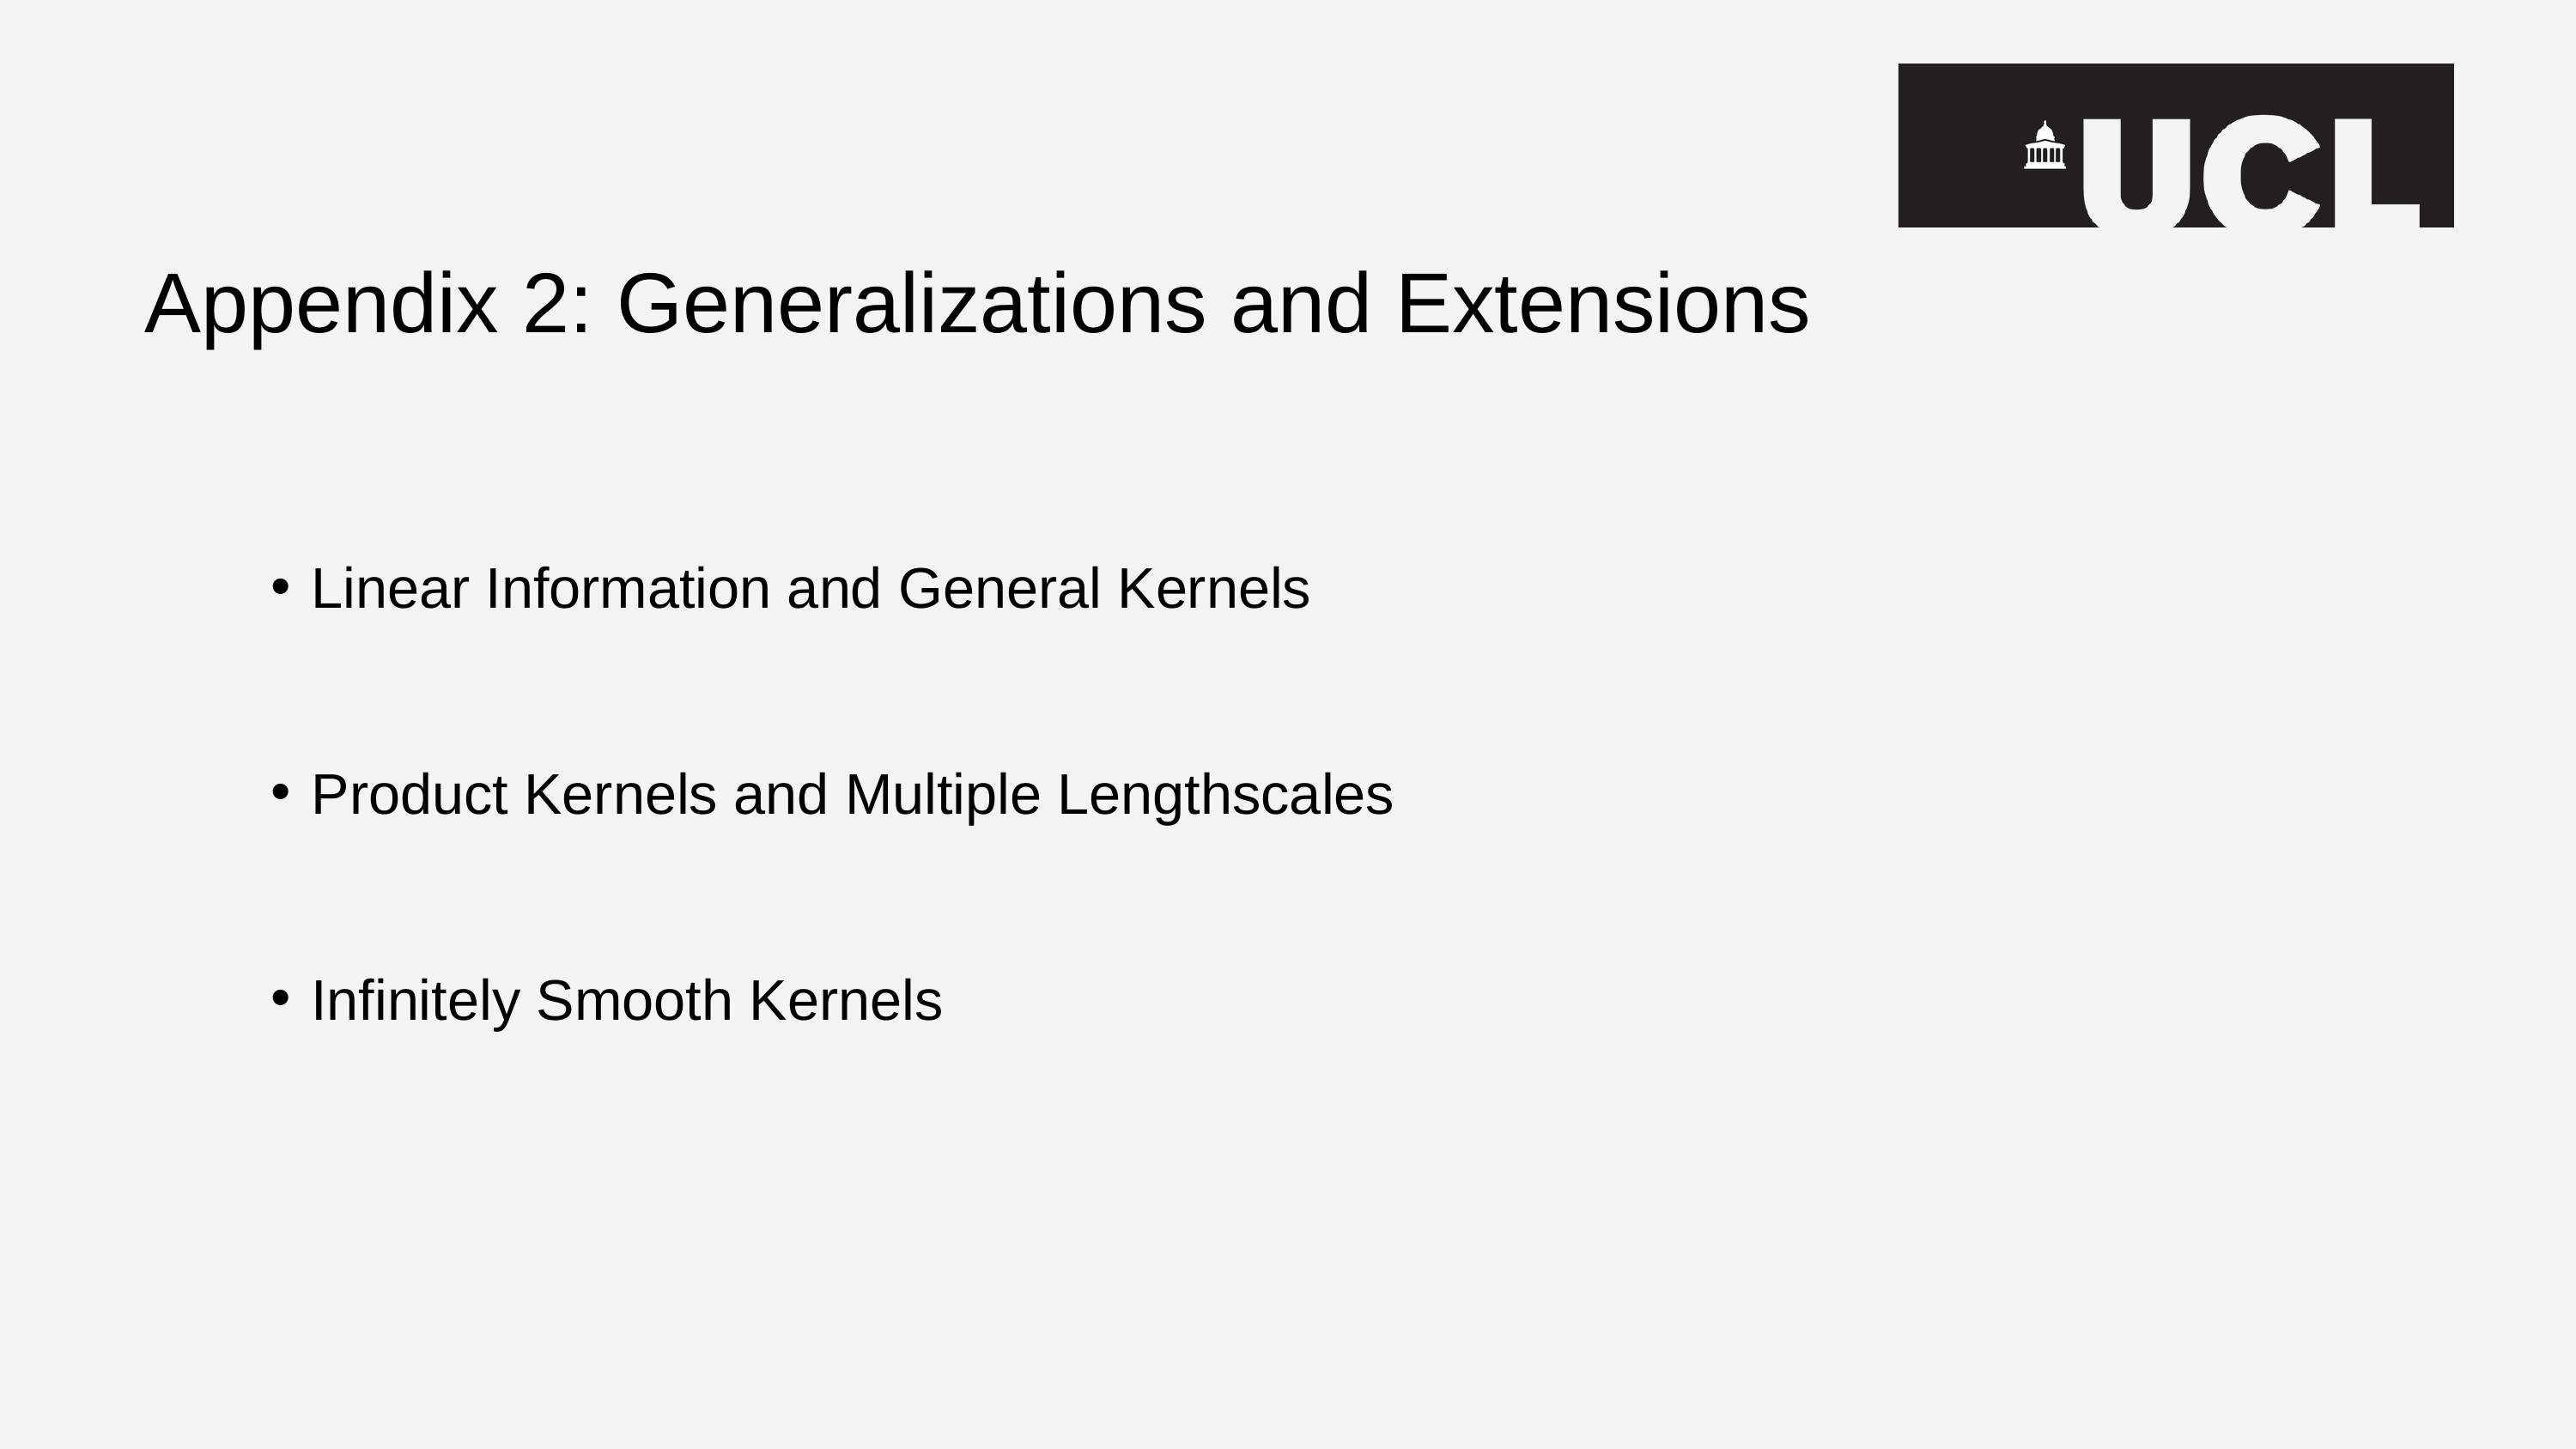

Appendix 2: Generalizations and Extensions
Linear Information and General Kernels

Product Kernels and Multiple Lengthscales

Infinitely Smooth Kernels